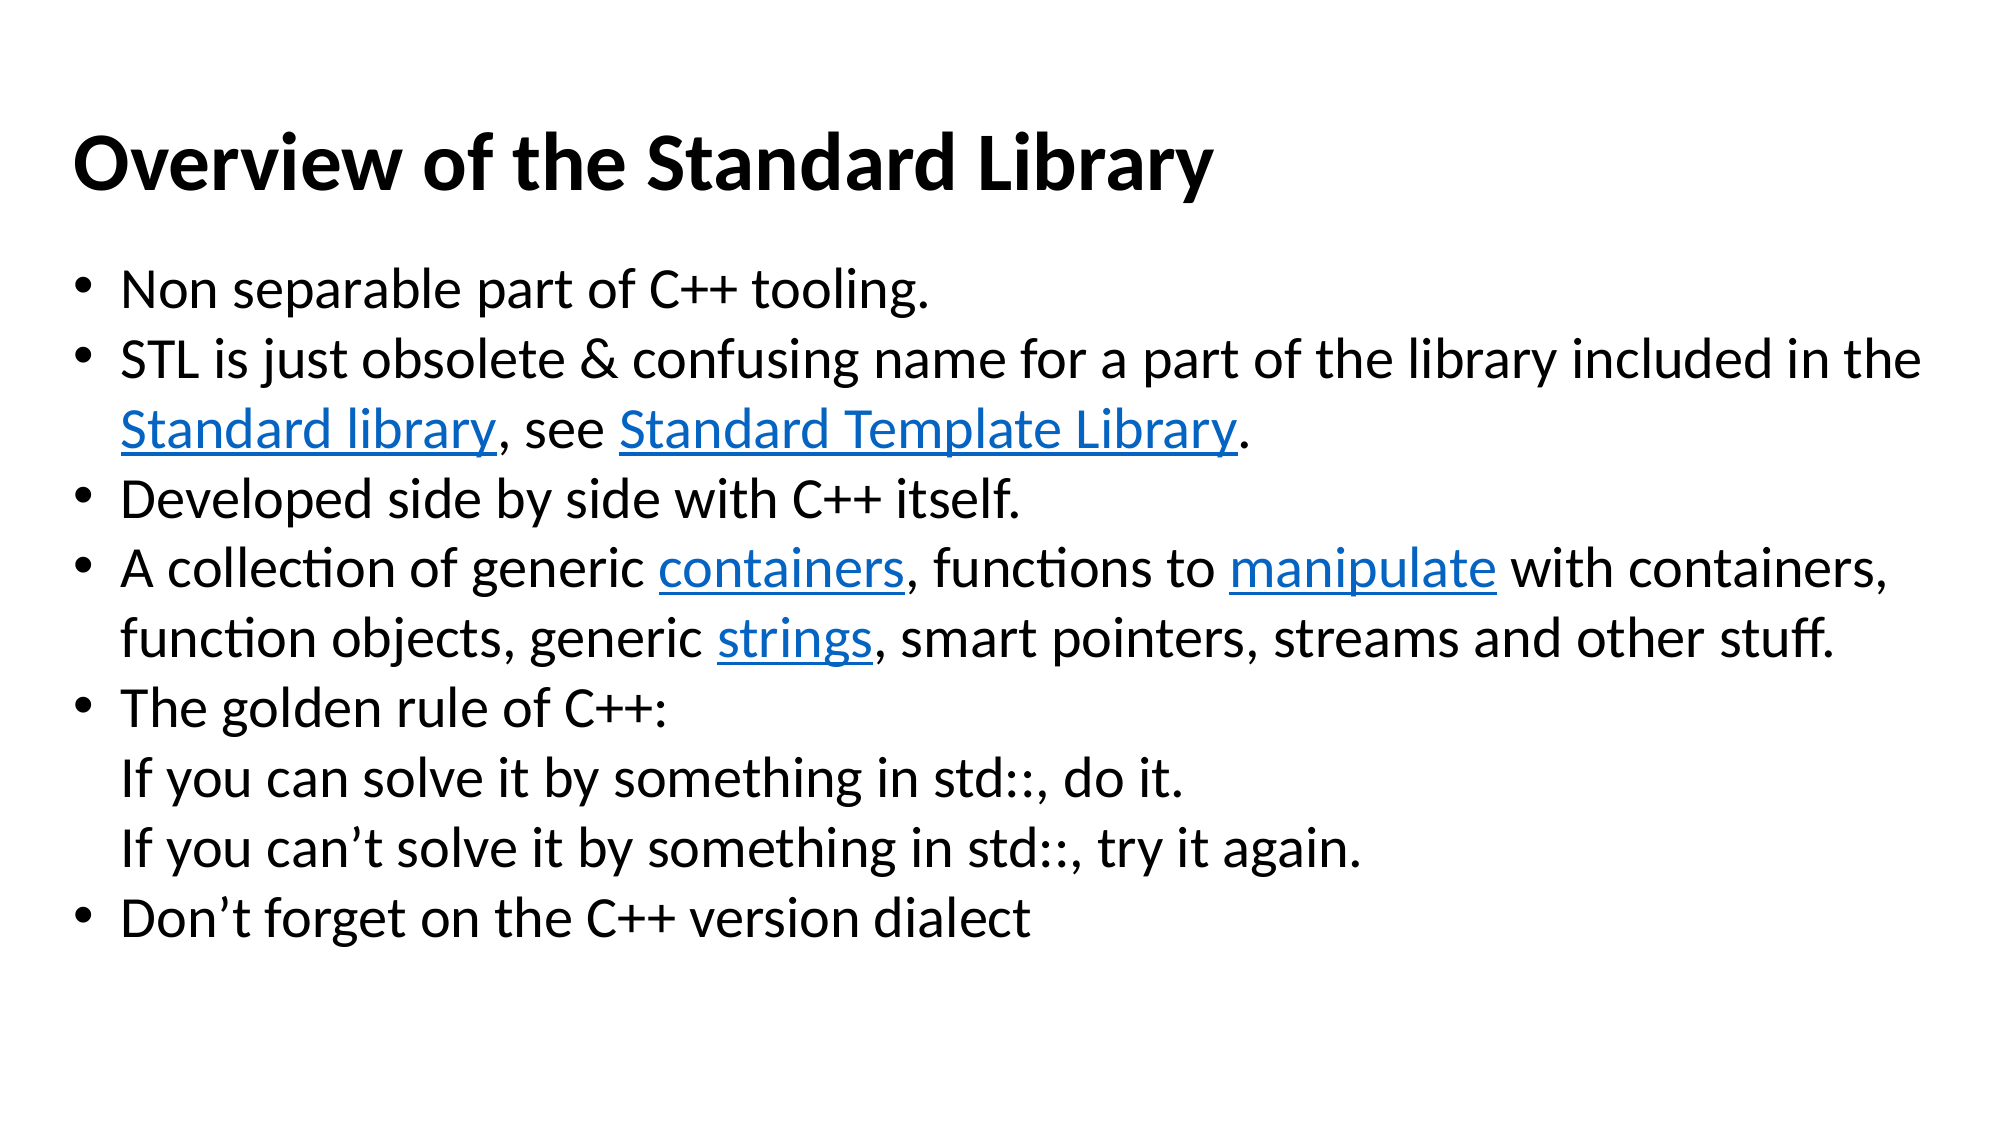

Overview of the Standard Library
Non separable part of C++ tooling.
STL is just obsolete & confusing name for a part of the library included in the Standard library, see Standard Template Library.
Developed side by side with C++ itself.
A collection of generic containers, functions to manipulate with containers, function objects, generic strings, smart pointers, streams and other stuff.
The golden rule of C++:
If you can solve it by something in std::, do it.
If you can’t solve it by something in std::, try it again.
Don’t forget on the C++ version dialect